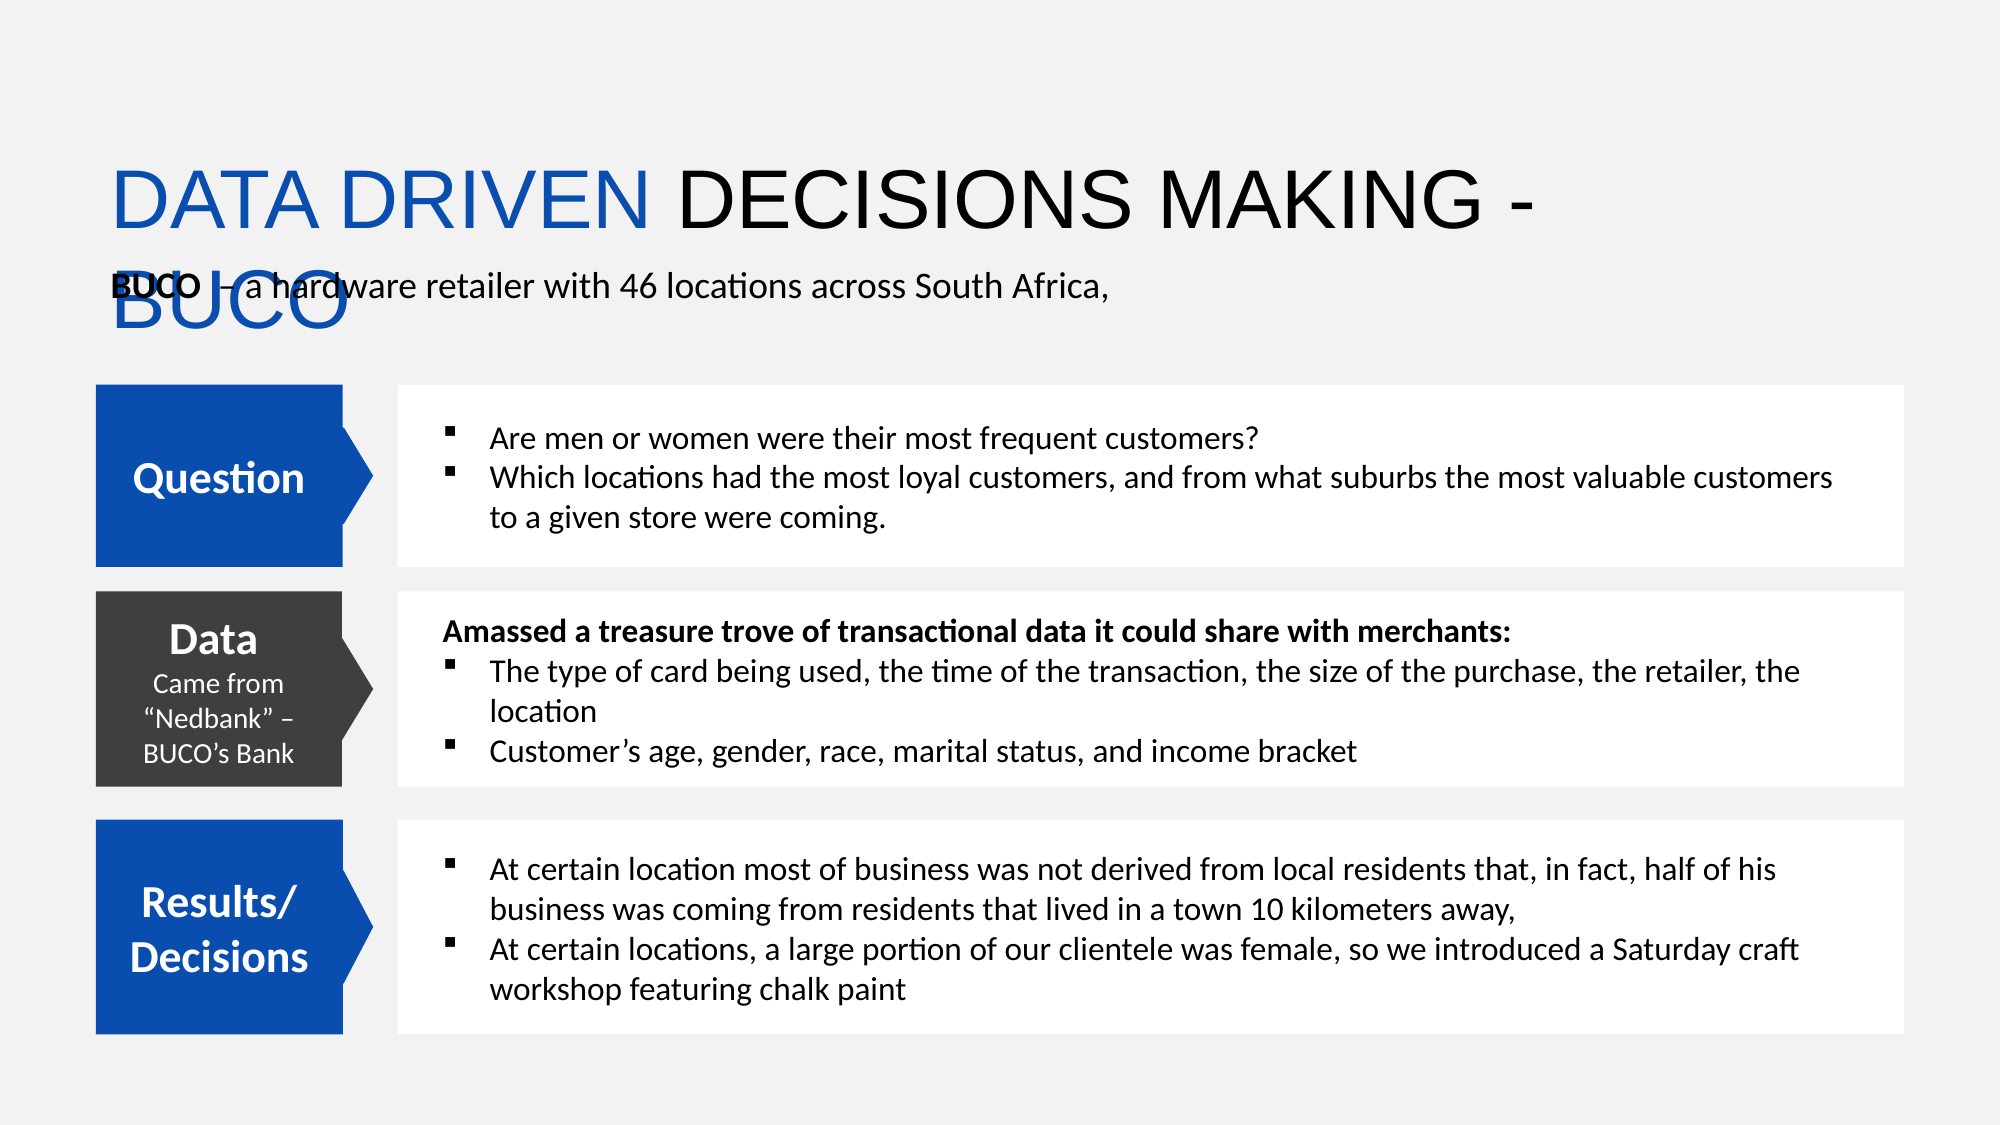

DATA DRIVEN DECISIONS MAKING - BUCO
BUCO  – a hardware retailer with 46 locations across South Africa,
Question
Are men or women were their most frequent customers?
Which locations had the most loyal customers, and from what suburbs the most valuable customers to a given store were coming.
Data
Came from “Nedbank” – BUCO’s Bank
Amassed a treasure trove of transactional data it could share with merchants:
The type of card being used, the time of the transaction, the size of the purchase, the retailer, the location
Customer’s age, gender, race, marital status, and income bracket
Results/
Decisions
At certain location most of business was not derived from local residents that, in fact, half of his business was coming from residents that lived in a town 10 kilometers away,
At certain locations, a large portion of our clientele was female, so we introduced a Saturday craft workshop featuring chalk paint